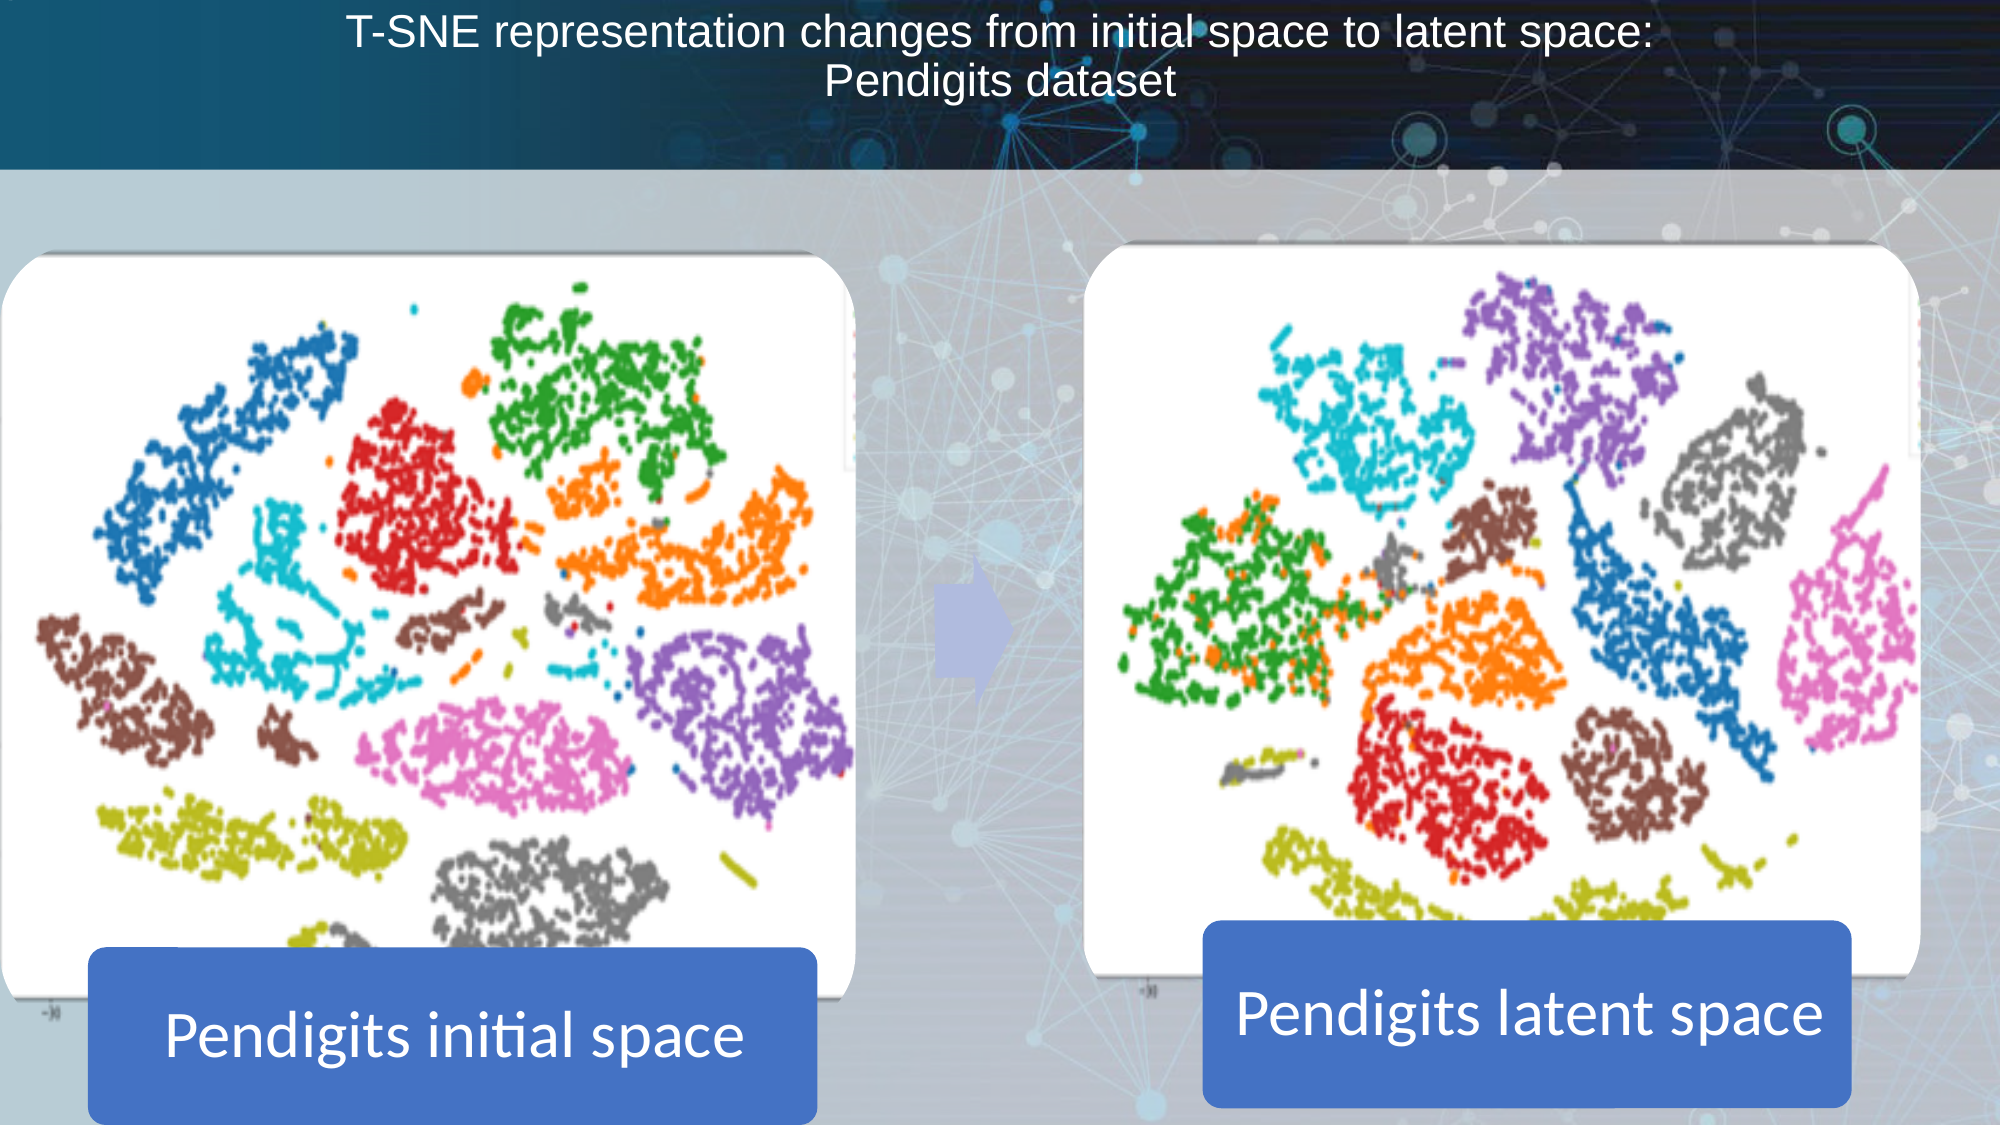

# T-SNE representation changes from initial space to latent space: Pendigits dataset
Pendigits initial space

Pendigits latent space